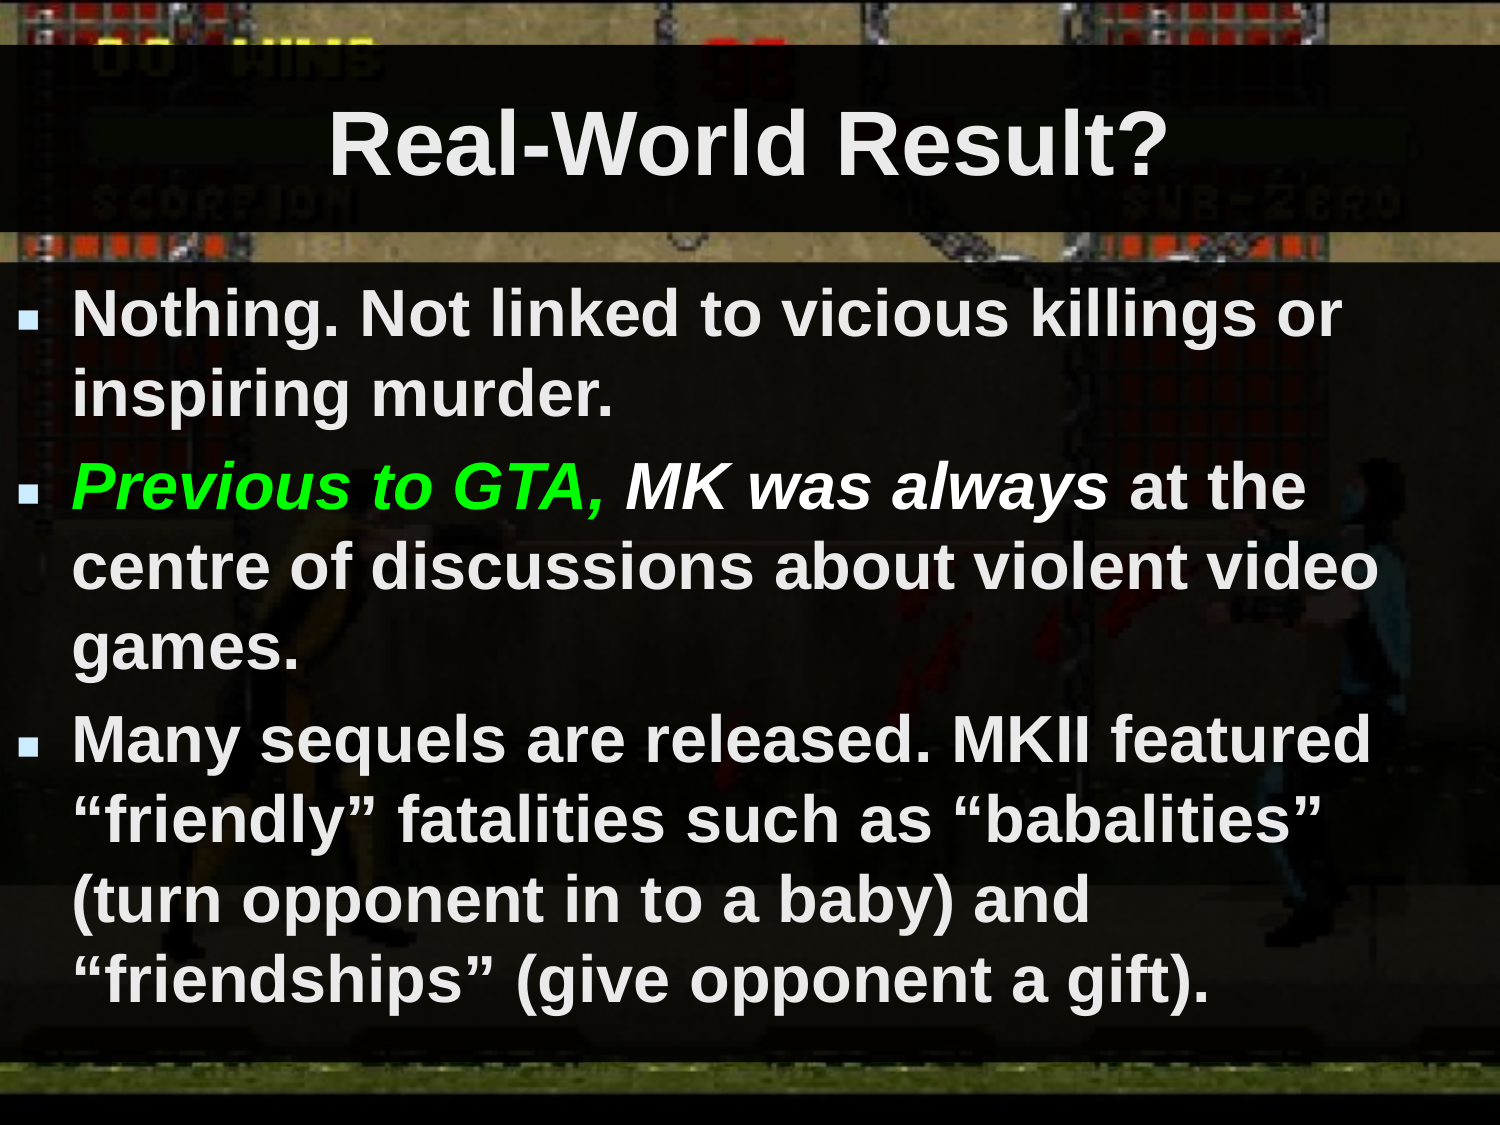

# Real-World Result?
Nothing. Not linked to vicious killings or inspiring murder.
Previous to GTA, MK was always at the centre of discussions about violent video games.
Many sequels are released. MKII featured “friendly” fatalities such as “babalities” (turn opponent in to a baby) and “friendships” (give opponent a gift).